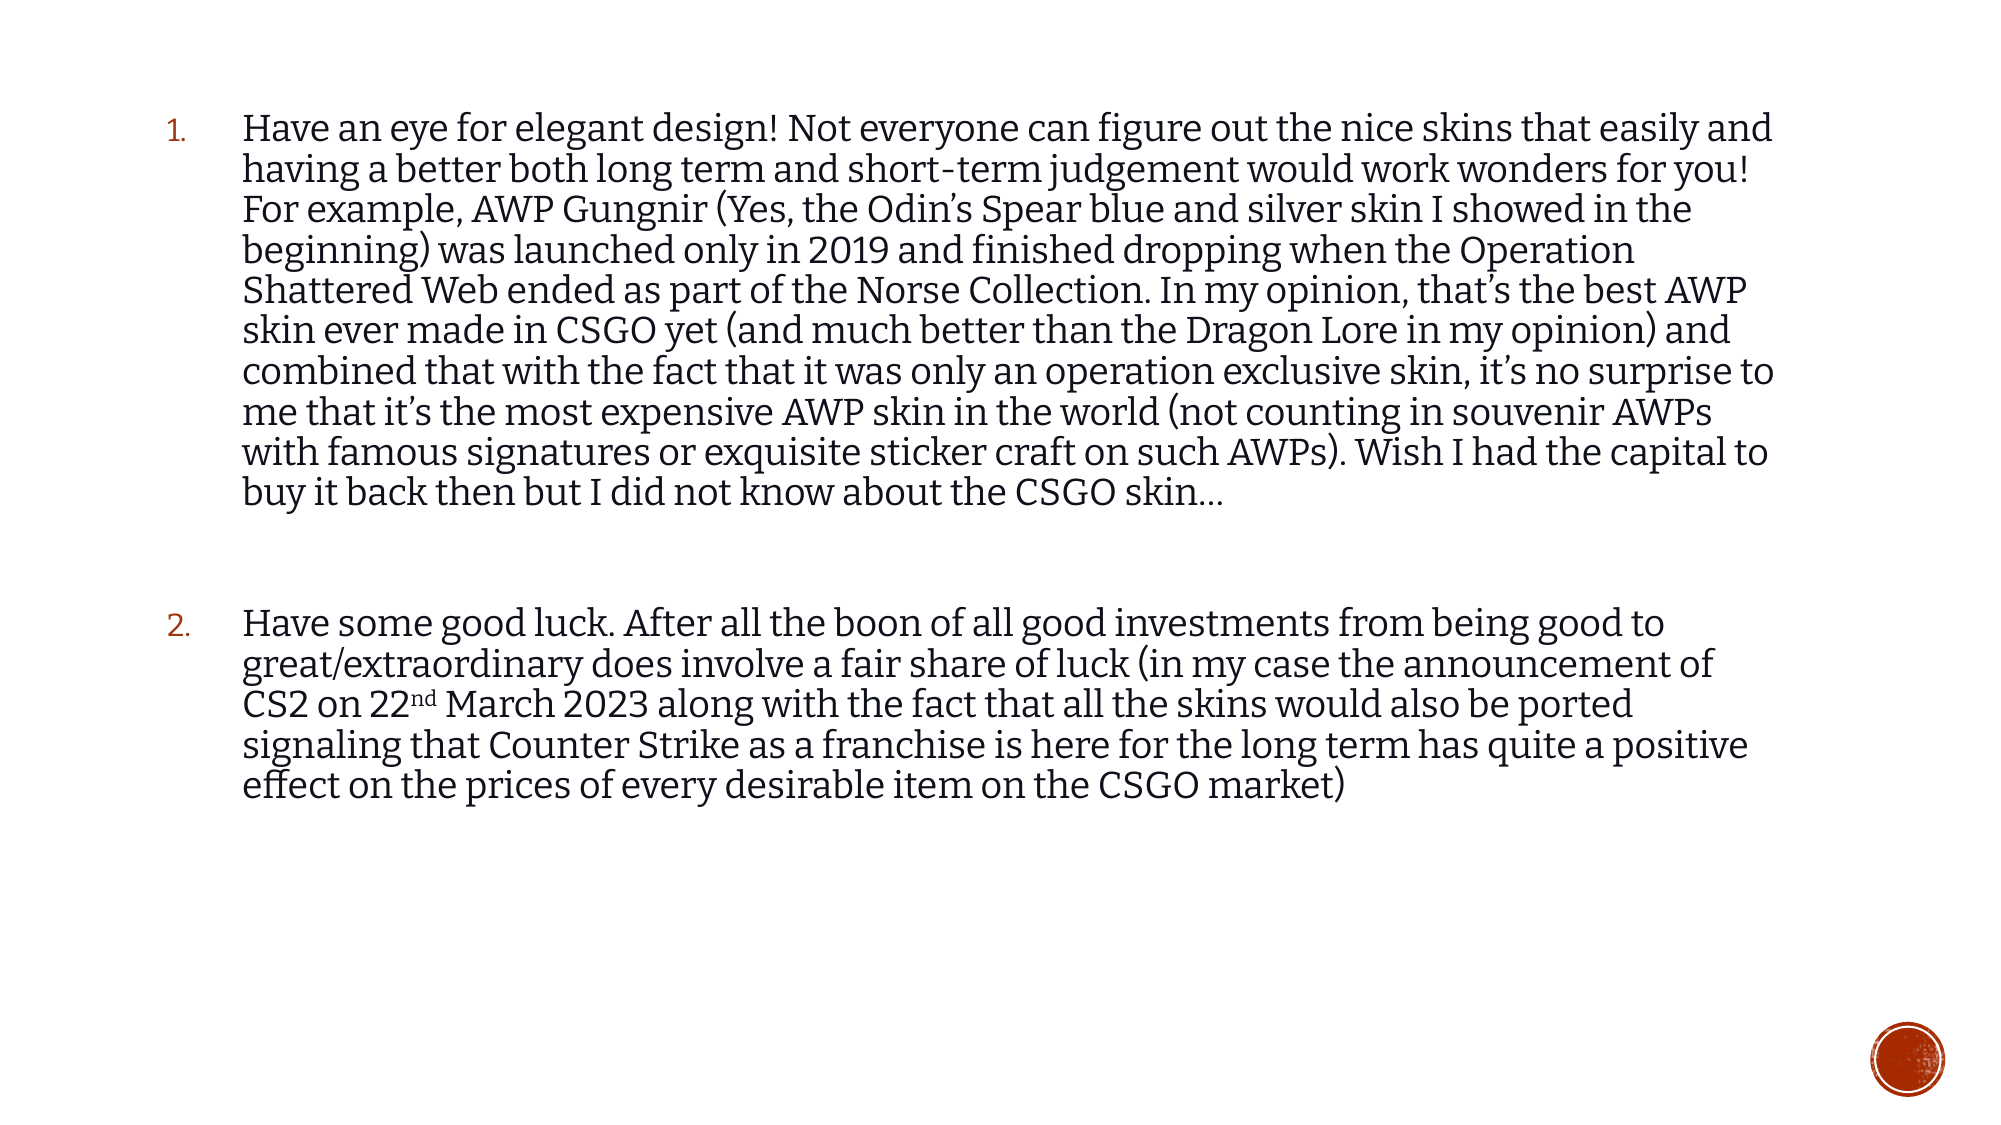

Have an eye for elegant design! Not everyone can figure out the nice skins that easily and having a better both long term and short-term judgement would work wonders for you! For example, AWP Gungnir (Yes, the Odin’s Spear blue and silver skin I showed in the beginning) was launched only in 2019 and finished dropping when the Operation Shattered Web ended as part of the Norse Collection. In my opinion, that’s the best AWP skin ever made in CSGO yet (and much better than the Dragon Lore in my opinion) and combined that with the fact that it was only an operation exclusive skin, it’s no surprise to me that it’s the most expensive AWP skin in the world (not counting in souvenir AWPs with famous signatures or exquisite sticker craft on such AWPs). Wish I had the capital to buy it back then but I did not know about the CSGO skin…

Have some good luck. After all the boon of all good investments from being good to great/extraordinary does involve a fair share of luck (in my case the announcement of CS2 on 22nd March 2023 along with the fact that all the skins would also be ported signaling that Counter Strike as a franchise is here for the long term has quite a positive effect on the prices of every desirable item on the CSGO market)